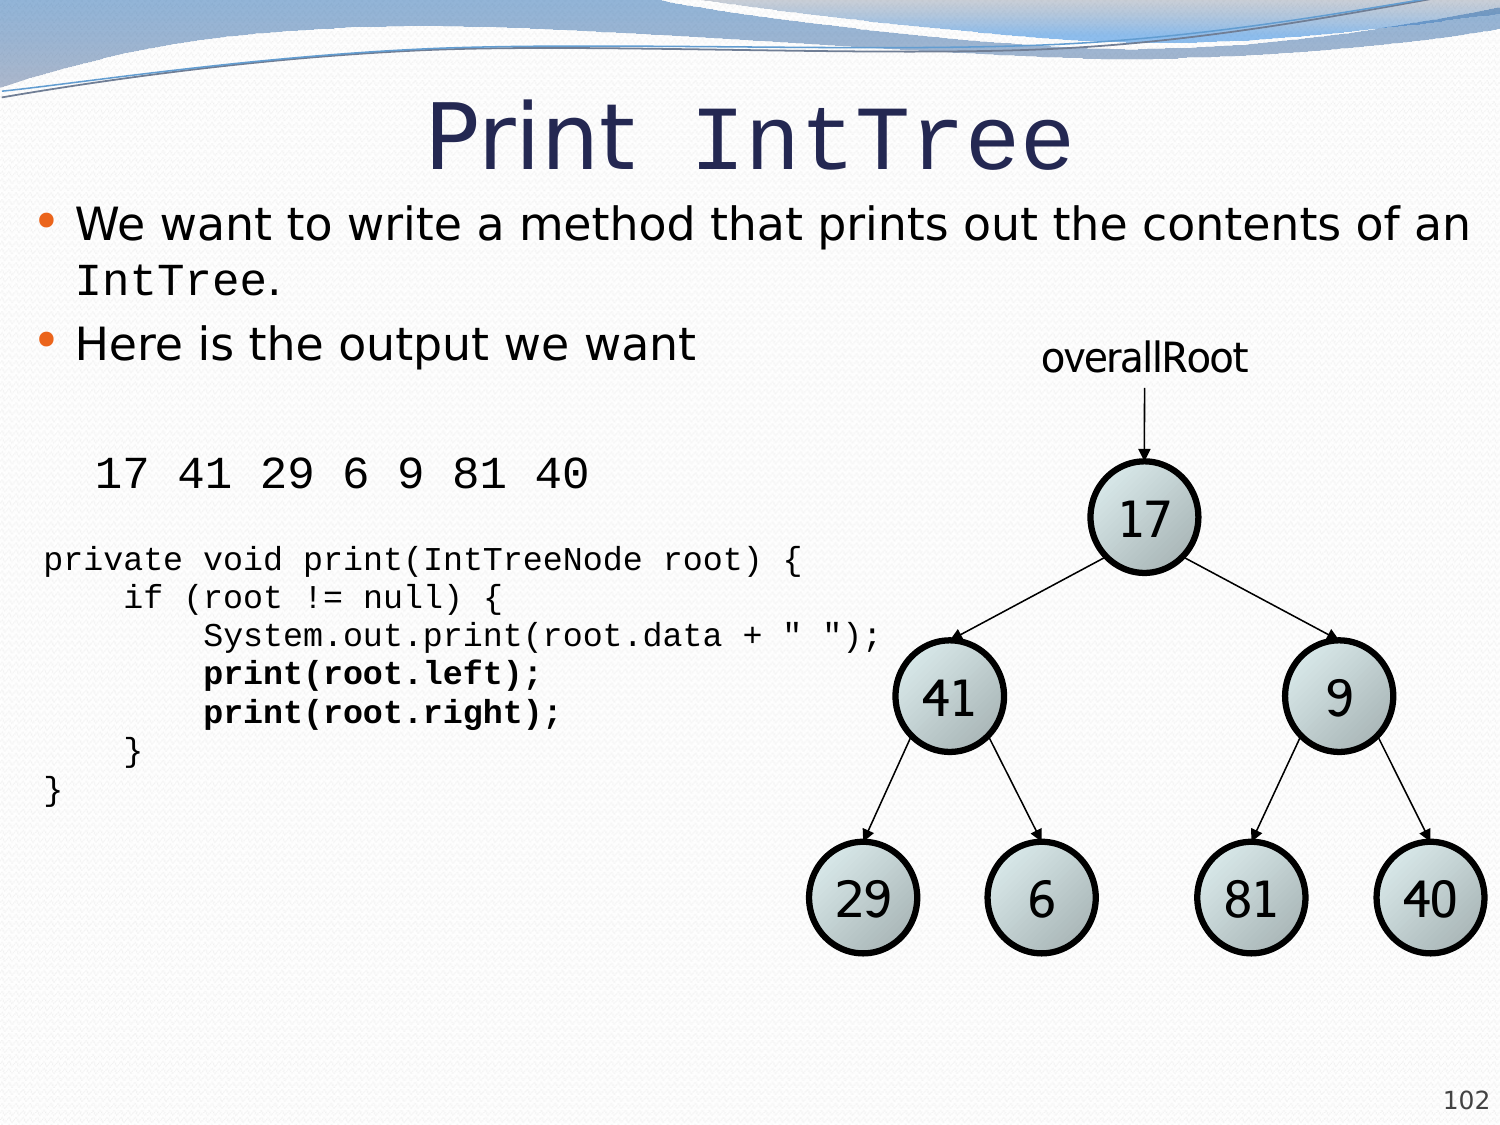

Print IntTree
We want to write a method that prints out the contents of an IntTree.
Here is the output we want

    17 41 29 6 9 81 40
overallRoot
17
41
9
29
6
81
40
private void print(IntTreeNode root) {
    if (root != null) {
        System.out.print(root.data + " ");
        print(root.left);
        print(root.right);
    }
}